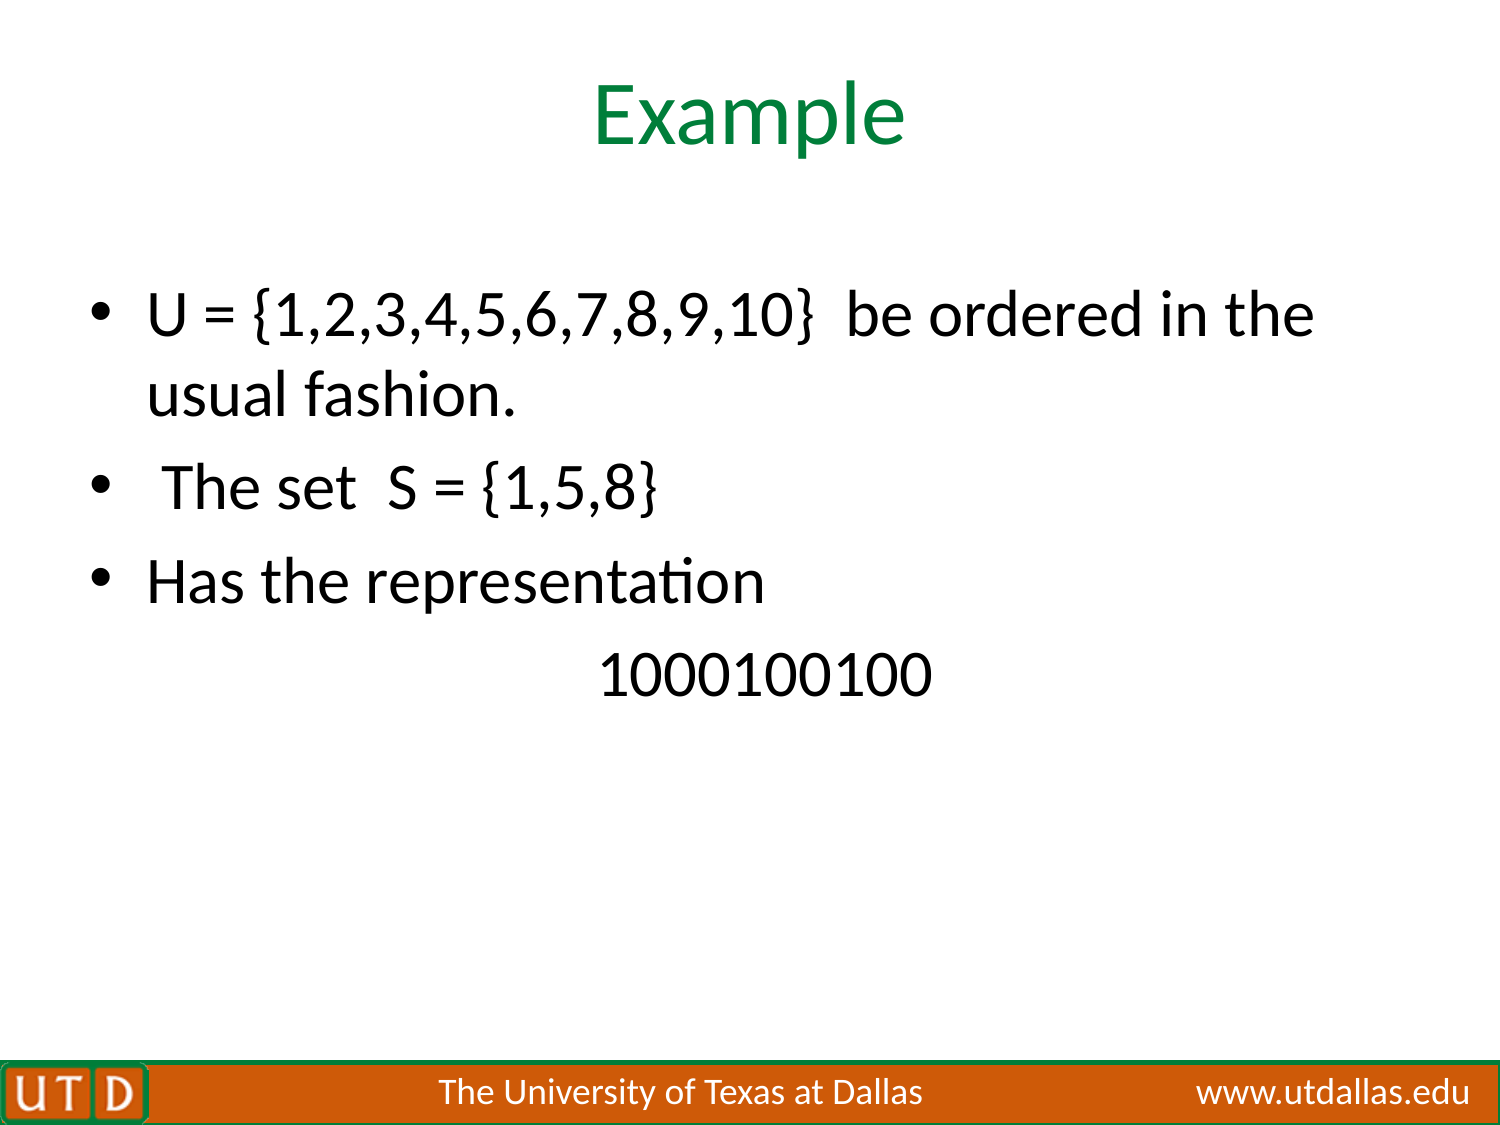

# Example
U = {1,2,3,4,5,6,7,8,9,10}  be ordered in the usual fashion.
 The set  S = {1,5,8}
Has the representation
				1000100100